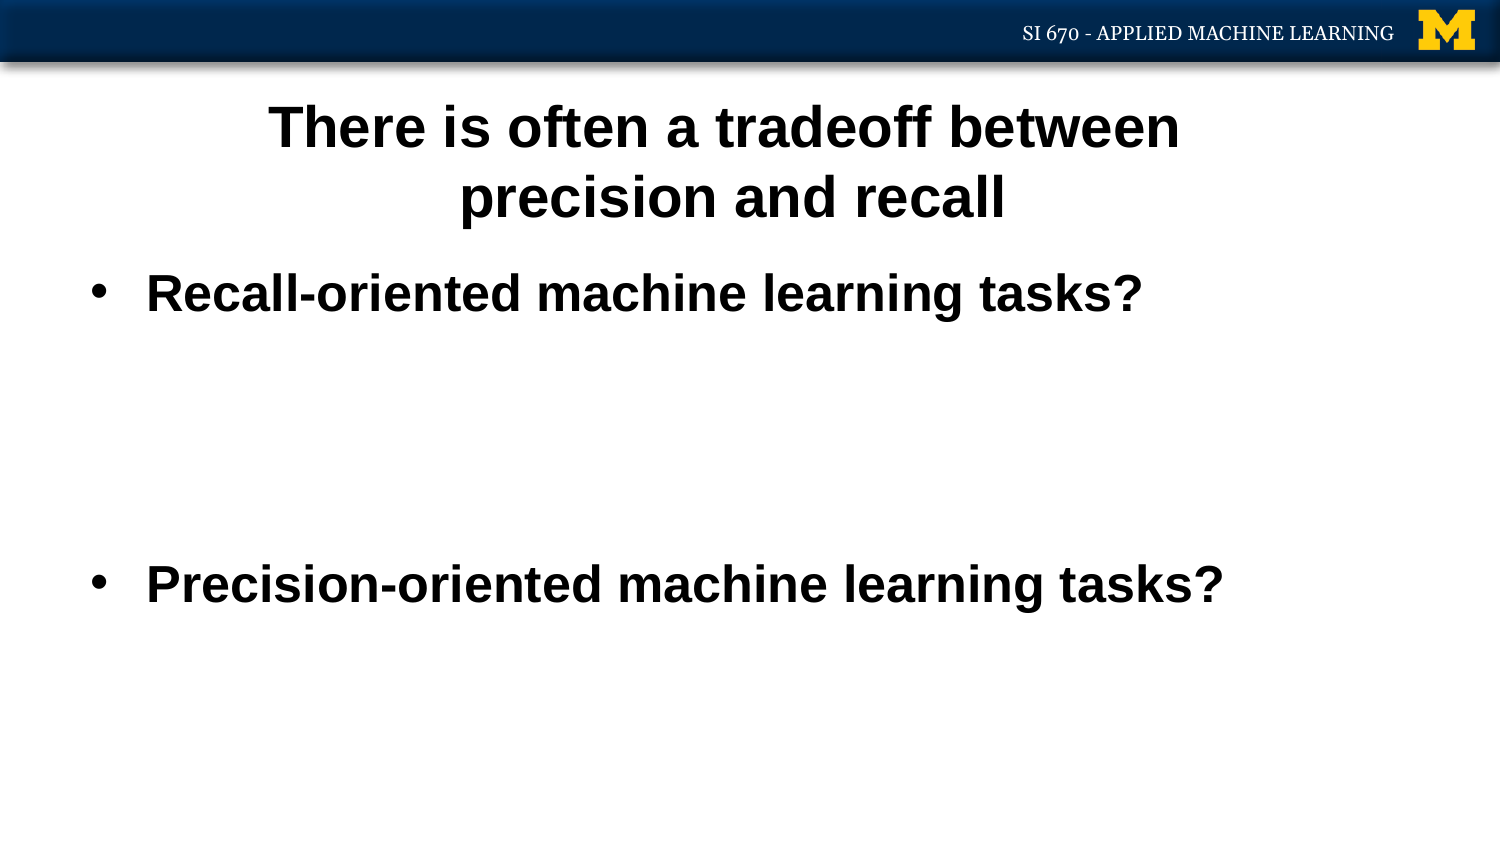

# There is often a tradeoff between precision and recall
Recall-oriented machine learning tasks?

Precision-oriented machine learning tasks?